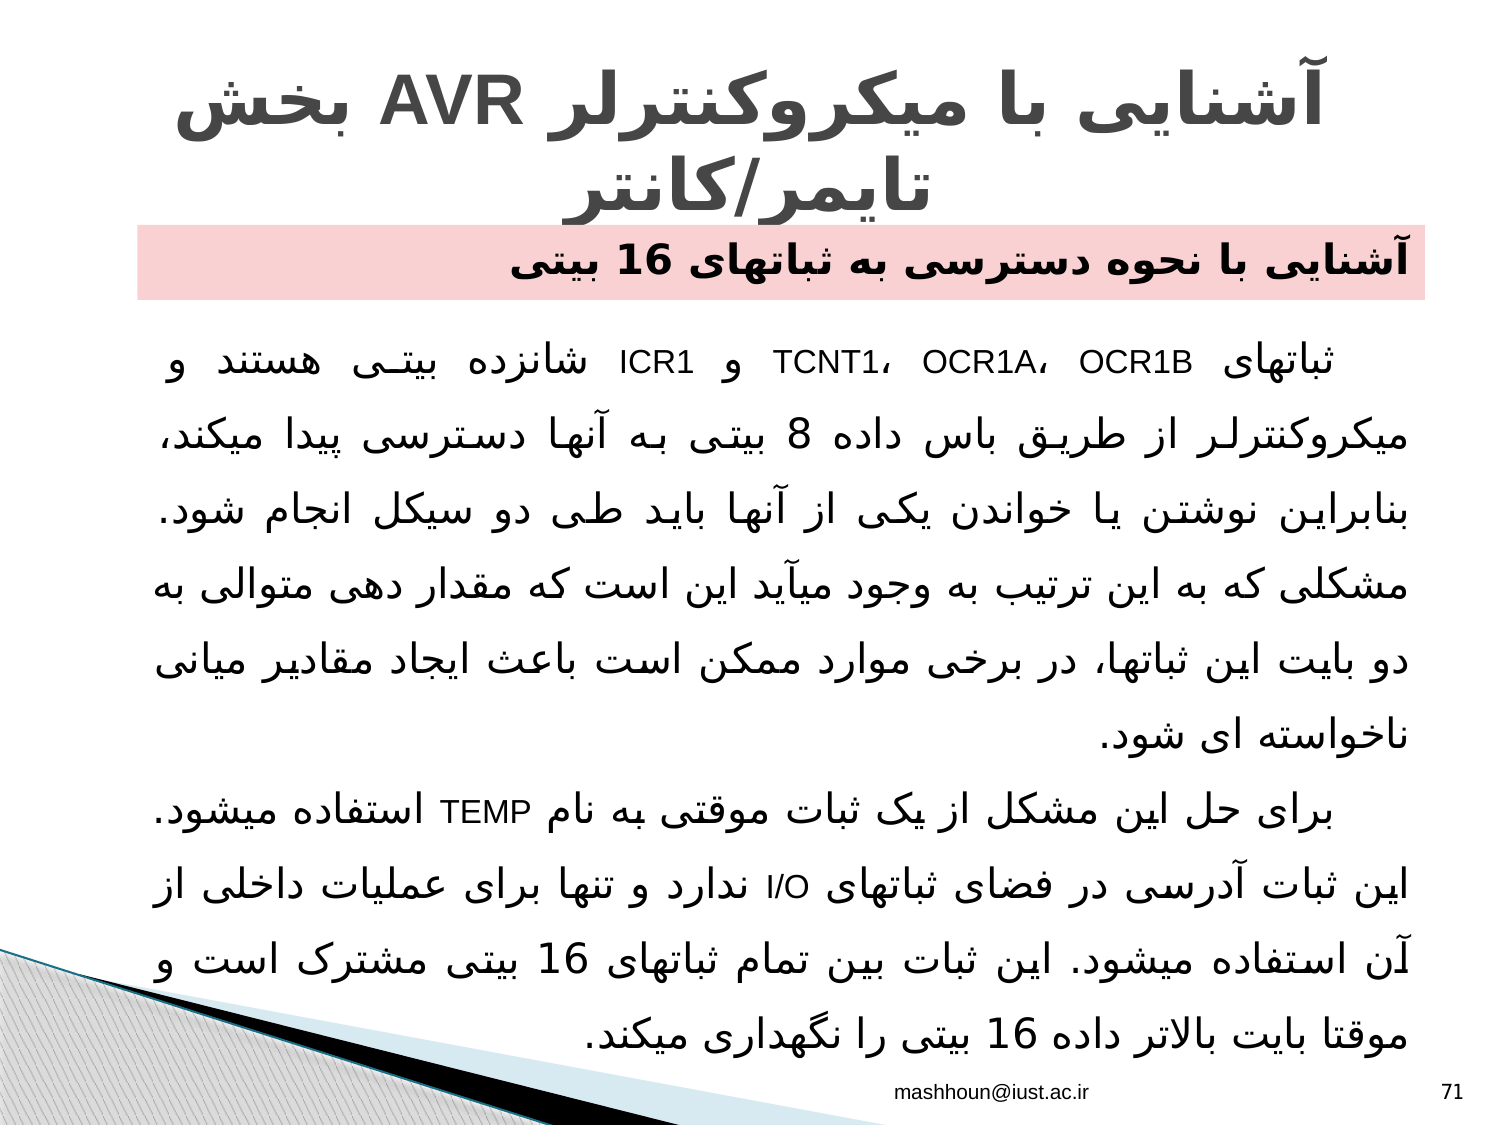

# آشنایی با میکروکنترلر AVR بخش تایمر/کانتر
آشنایی با نحوه دسترسی به ثباتهای 16 بیتی
ثباتهای TCNT1، OCR1A، OCR1B و ICR1 شانزده بیتی هستند و میکروکنترلر از طریق باس داده 8 بیتی به آنها دسترسی پیدا میکند، بنابراین نوشتن یا خواندن یکی از آنها باید طی دو سیکل انجام شود. مشکلی که به این ترتیب به وجود میآید این است که مقدار دهی متوالی به دو بایت این ثباتها، در برخی موارد ممکن است باعث ایجاد مقادیر میانی ناخواسته ای شود.
برای حل این مشکل از یک ثبات موقتی به نام TEMP استفاده میشود. این ثبات آدرسی در فضای ثباتهای I/O ندارد و تنها برای عملیات داخلی از آن استفاده میشود. این ثبات بین تمام ثباتهای 16 بیتی مشترک است و موقتا بایت بالاتر داده 16 بیتی را نگهداری میکند.
mashhoun@iust.ac.ir
71